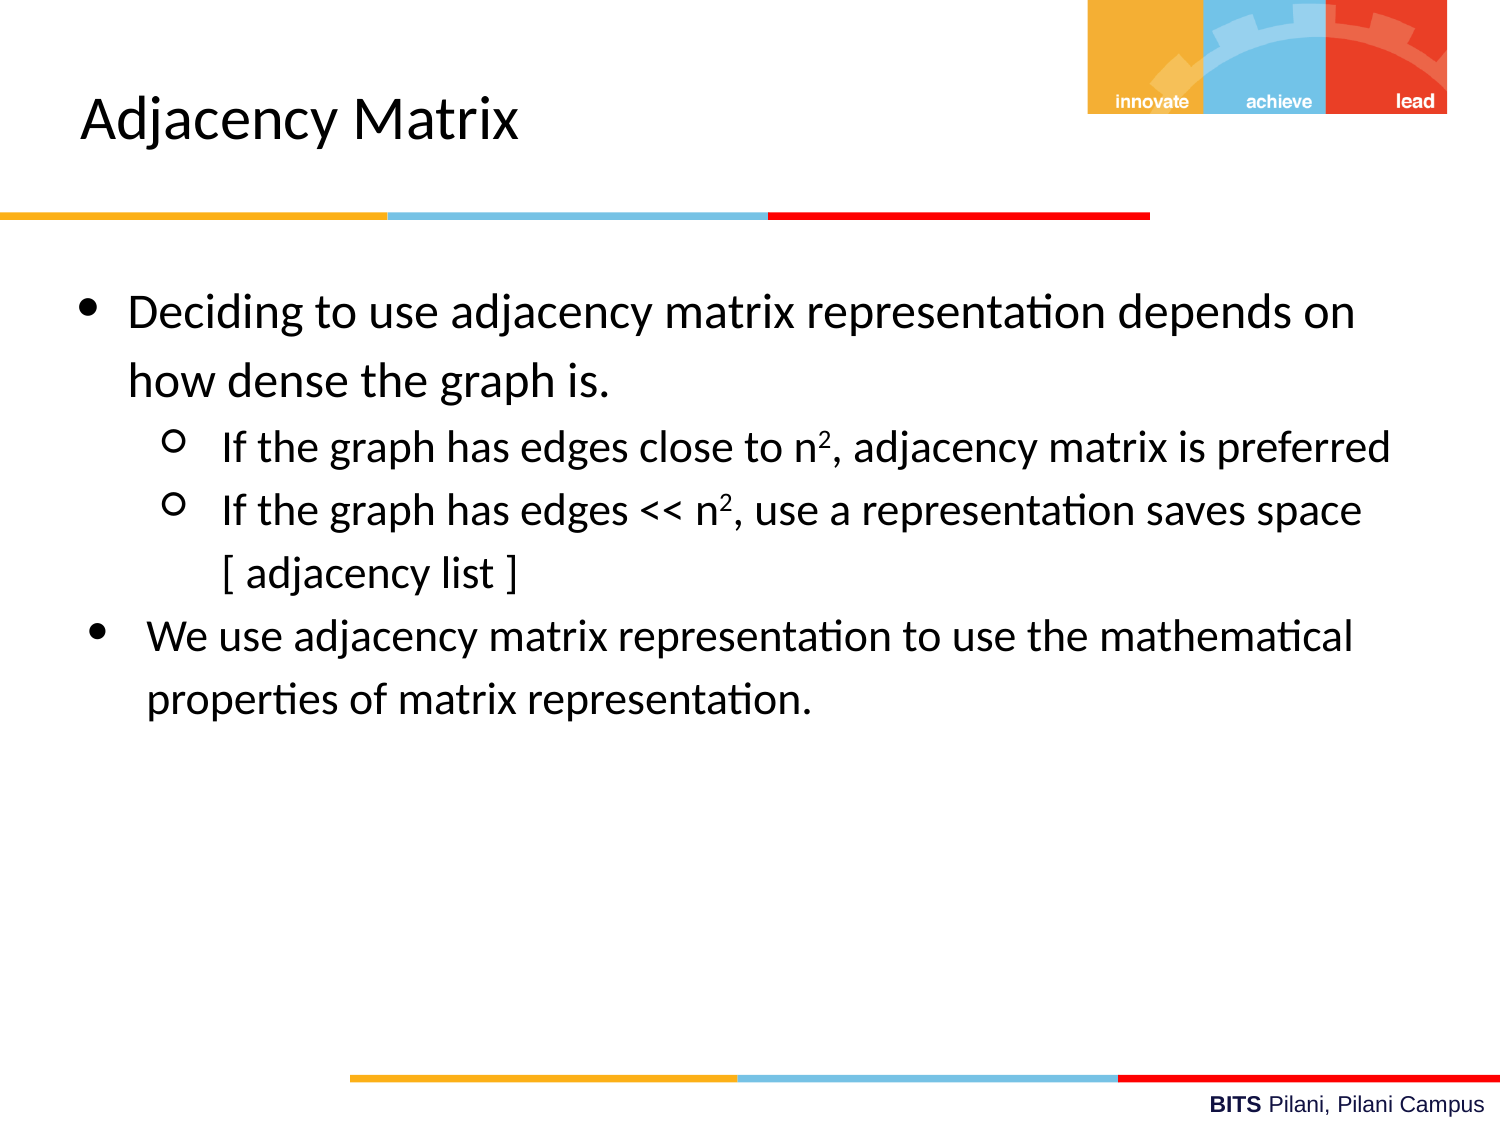

Adjacency Matrix
Deciding to use adjacency matrix representation depends on how dense the graph is.
If the graph has edges close to n2, adjacency matrix is preferred
If the graph has edges << n2, use a representation saves space [ adjacency list ]
We use adjacency matrix representation to use the mathematical properties of matrix representation.